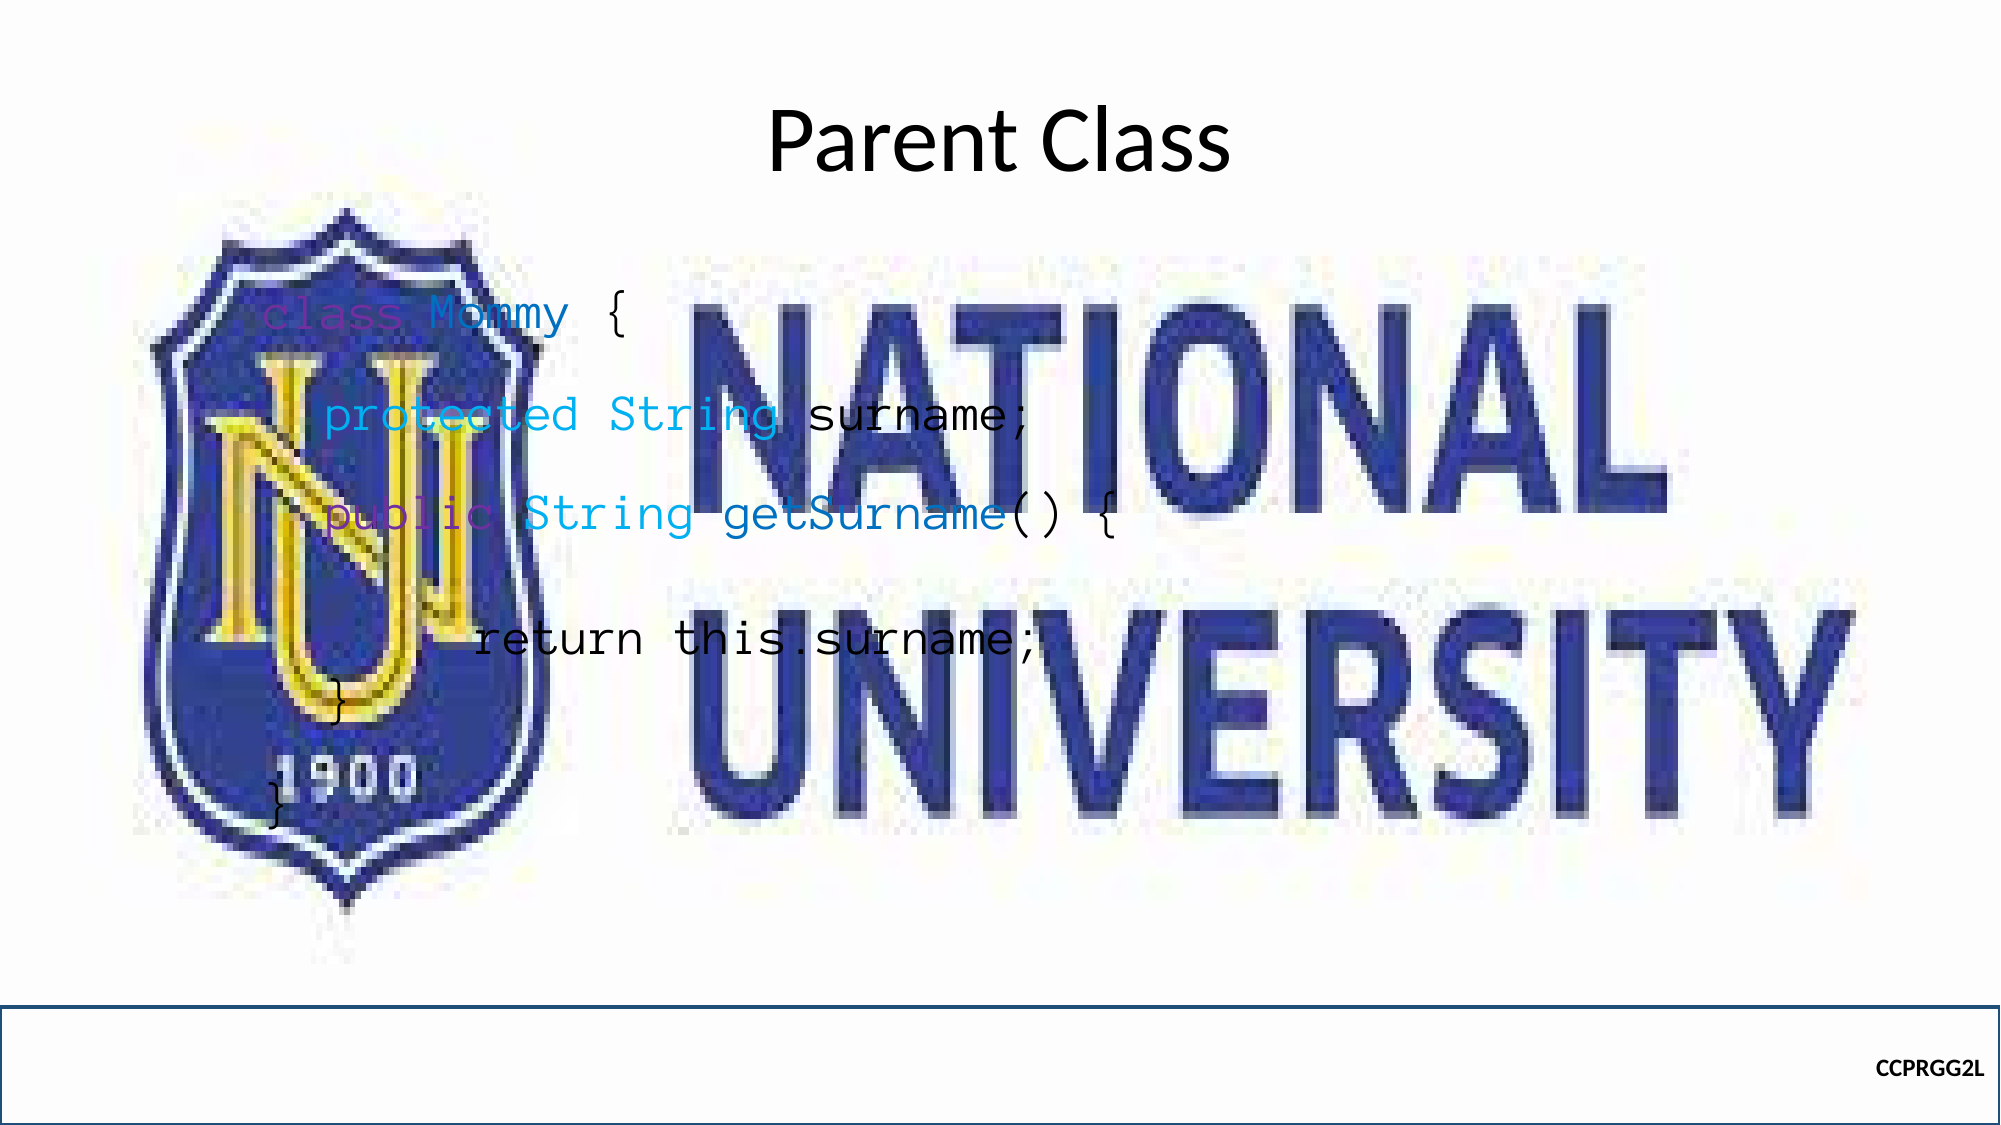

# Parent Class
{
Mommy
class
protected String surname;

public String getSurname() {

	return this.surname;
}

}
CCPRGG2L